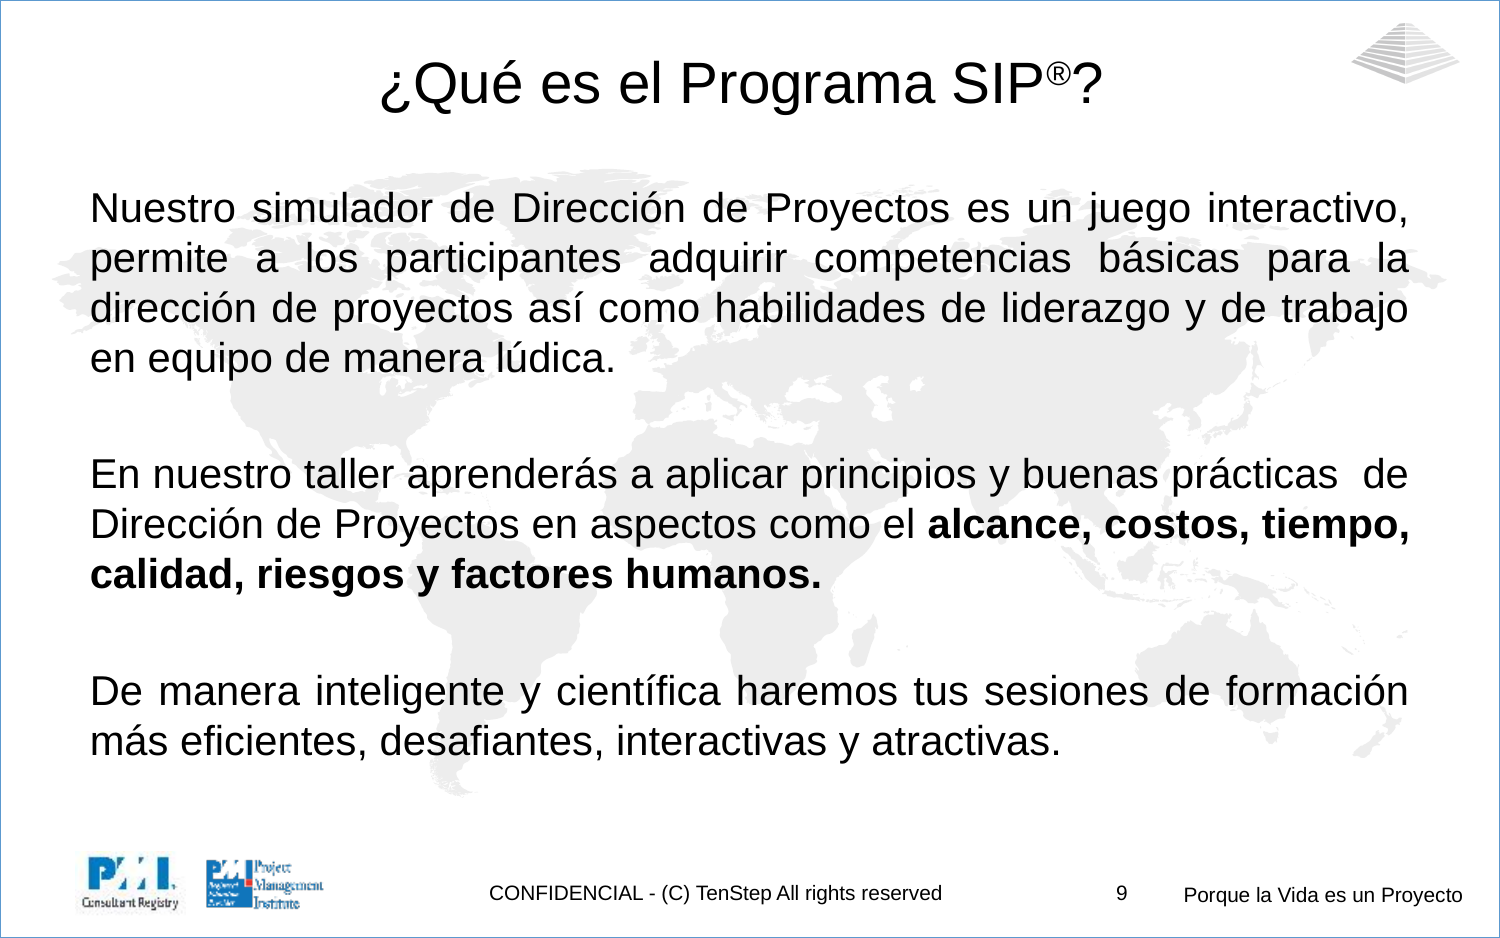

# ¿Qué es el Programa SIP®?
Nuestro simulador de Dirección de Proyectos es un juego interactivo, permite a los participantes adquirir competencias básicas para la dirección de proyectos así como habilidades de liderazgo y de trabajo en equipo de manera lúdica.

En nuestro taller aprenderás a aplicar principios y buenas prácticas  de Dirección de Proyectos en aspectos como el alcance, costos, tiempo, calidad, riesgos y factores humanos.

De manera inteligente y científica haremos tus sesiones de formación más eficientes, desafiantes, interactivas y atractivas.
CONFIDENCIAL - (C) TenStep All rights reserved
9